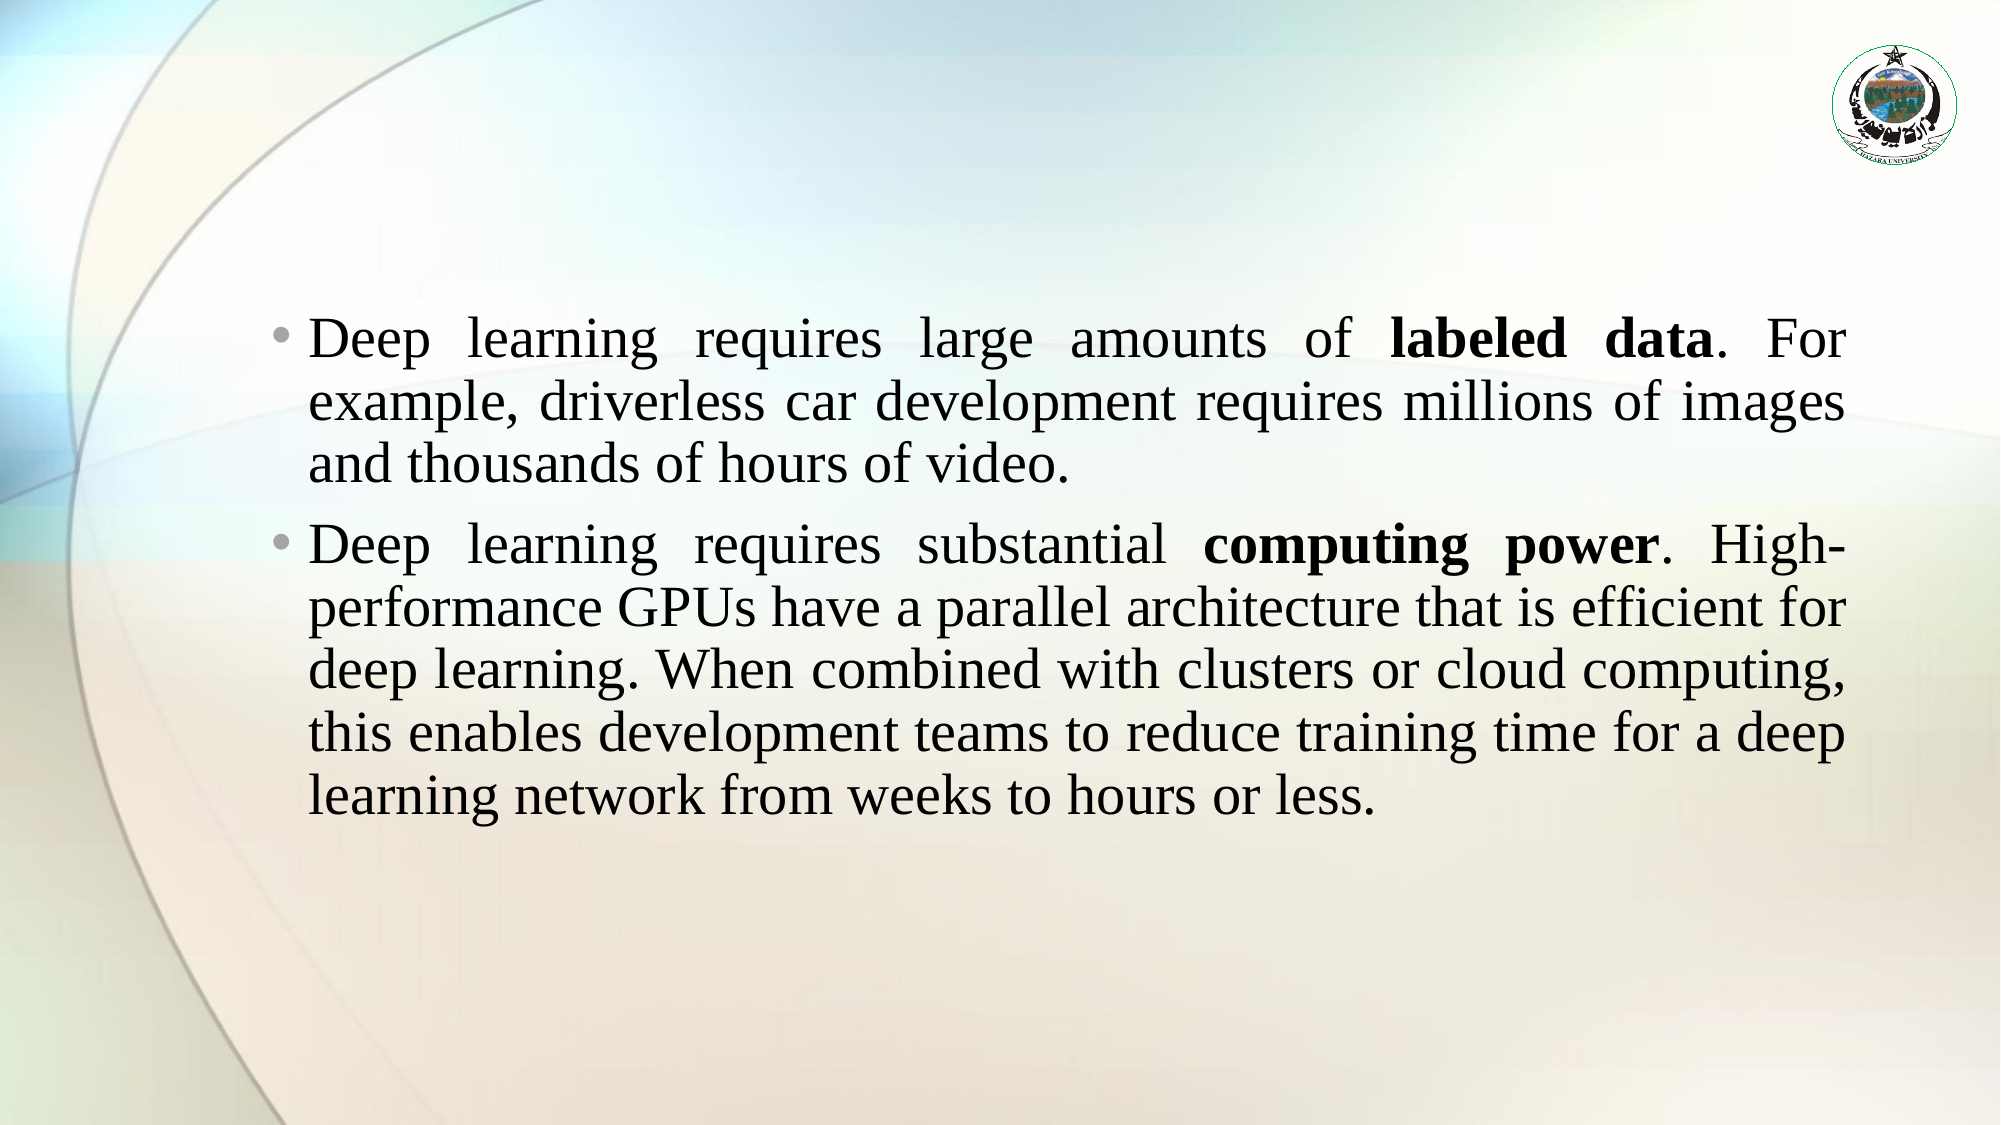

#
Deep learning requires large amounts of labeled data. For example, driverless car development requires millions of images and thousands of hours of video.
Deep learning requires substantial computing power. High-performance GPUs have a parallel architecture that is efficient for deep learning. When combined with clusters or cloud computing, this enables development teams to reduce training time for a deep learning network from weeks to hours or less.